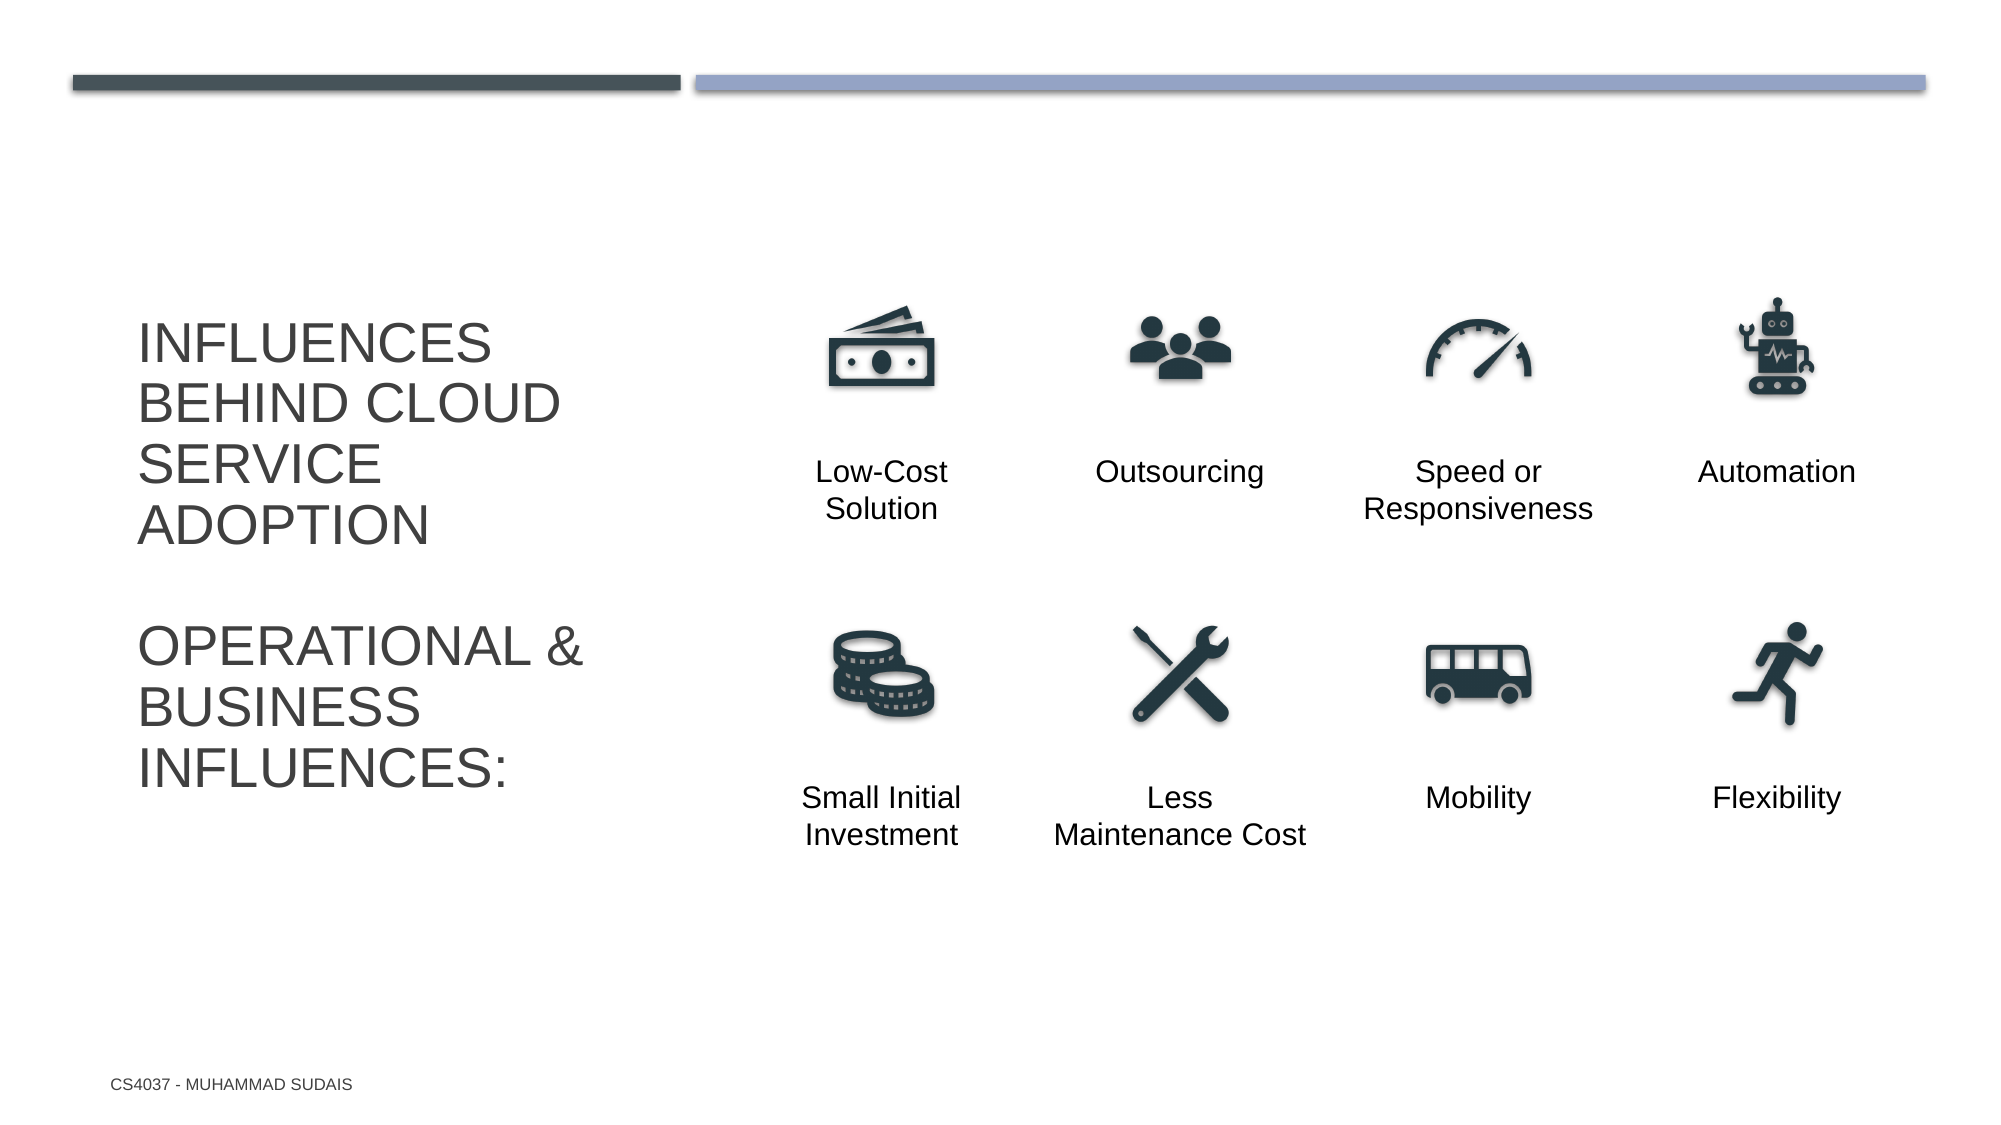

# Influences behind Cloud Service Adoption OPERATIONAL & BUSINESS Influences:
Low-Cost Solution
Outsourcing
Speed or Responsiveness
Automation
Small Initial Investment
Less Maintenance Cost
Mobility
Flexibility
CS4037 - Muhammad Sudais